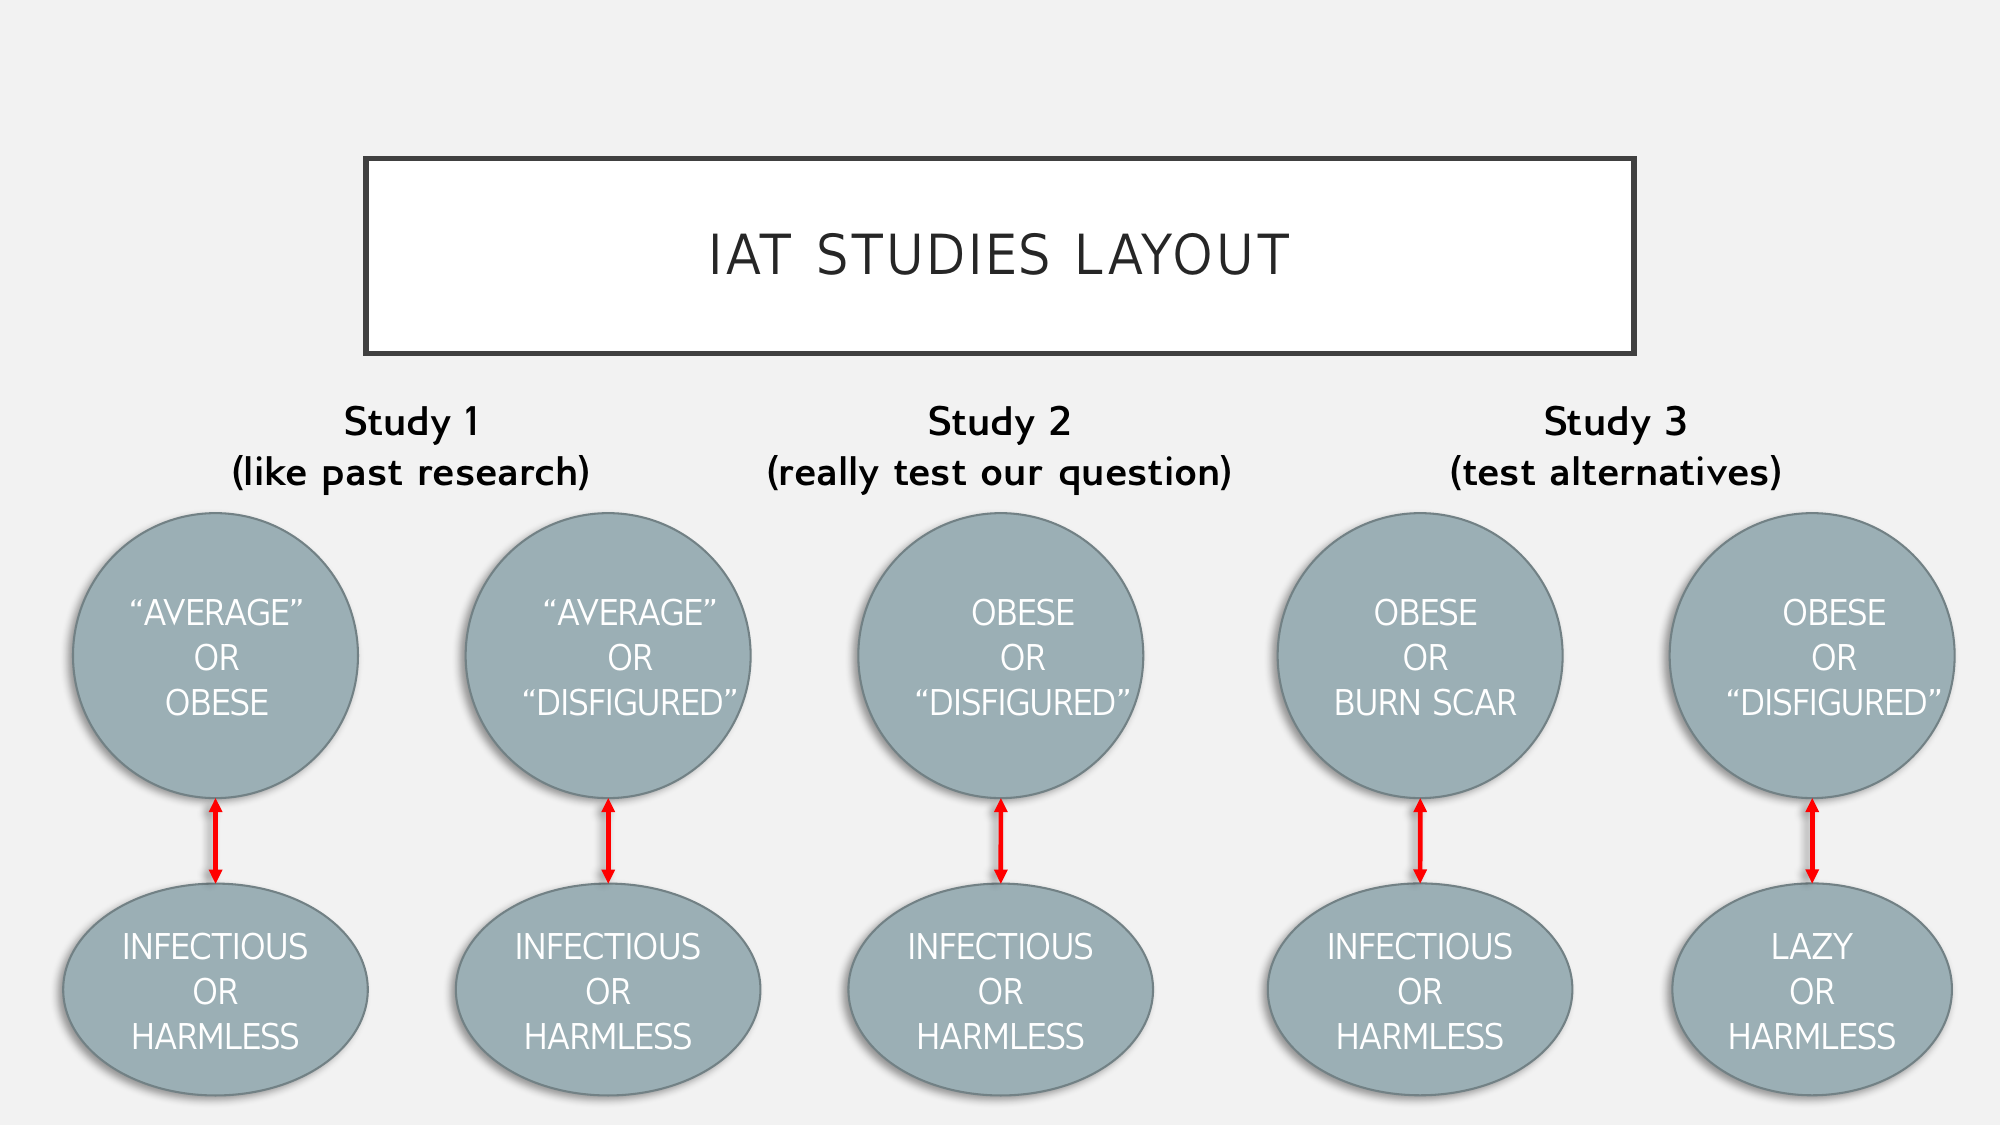

# IAT Studies layout
Study 1
(like past research)
Study 2
(really test our question)
Study 3
(test alternatives)
“AVERAGE”
OR
OBESE
“AVERAGE”
OR
“DISFIGURED”
OBESE
OR
“DISFIGURED”
OBESE
OR
BURN SCAR
OBESE
OR
“DISFIGURED”
INFECTIOUS
OR
HARMLESS
LAZY
OR
HARMLESS
INFECTIOUS
OR
HARMLESS
INFECTIOUS
OR
HARMLESS
INFECTIOUS
OR
HARMLESS